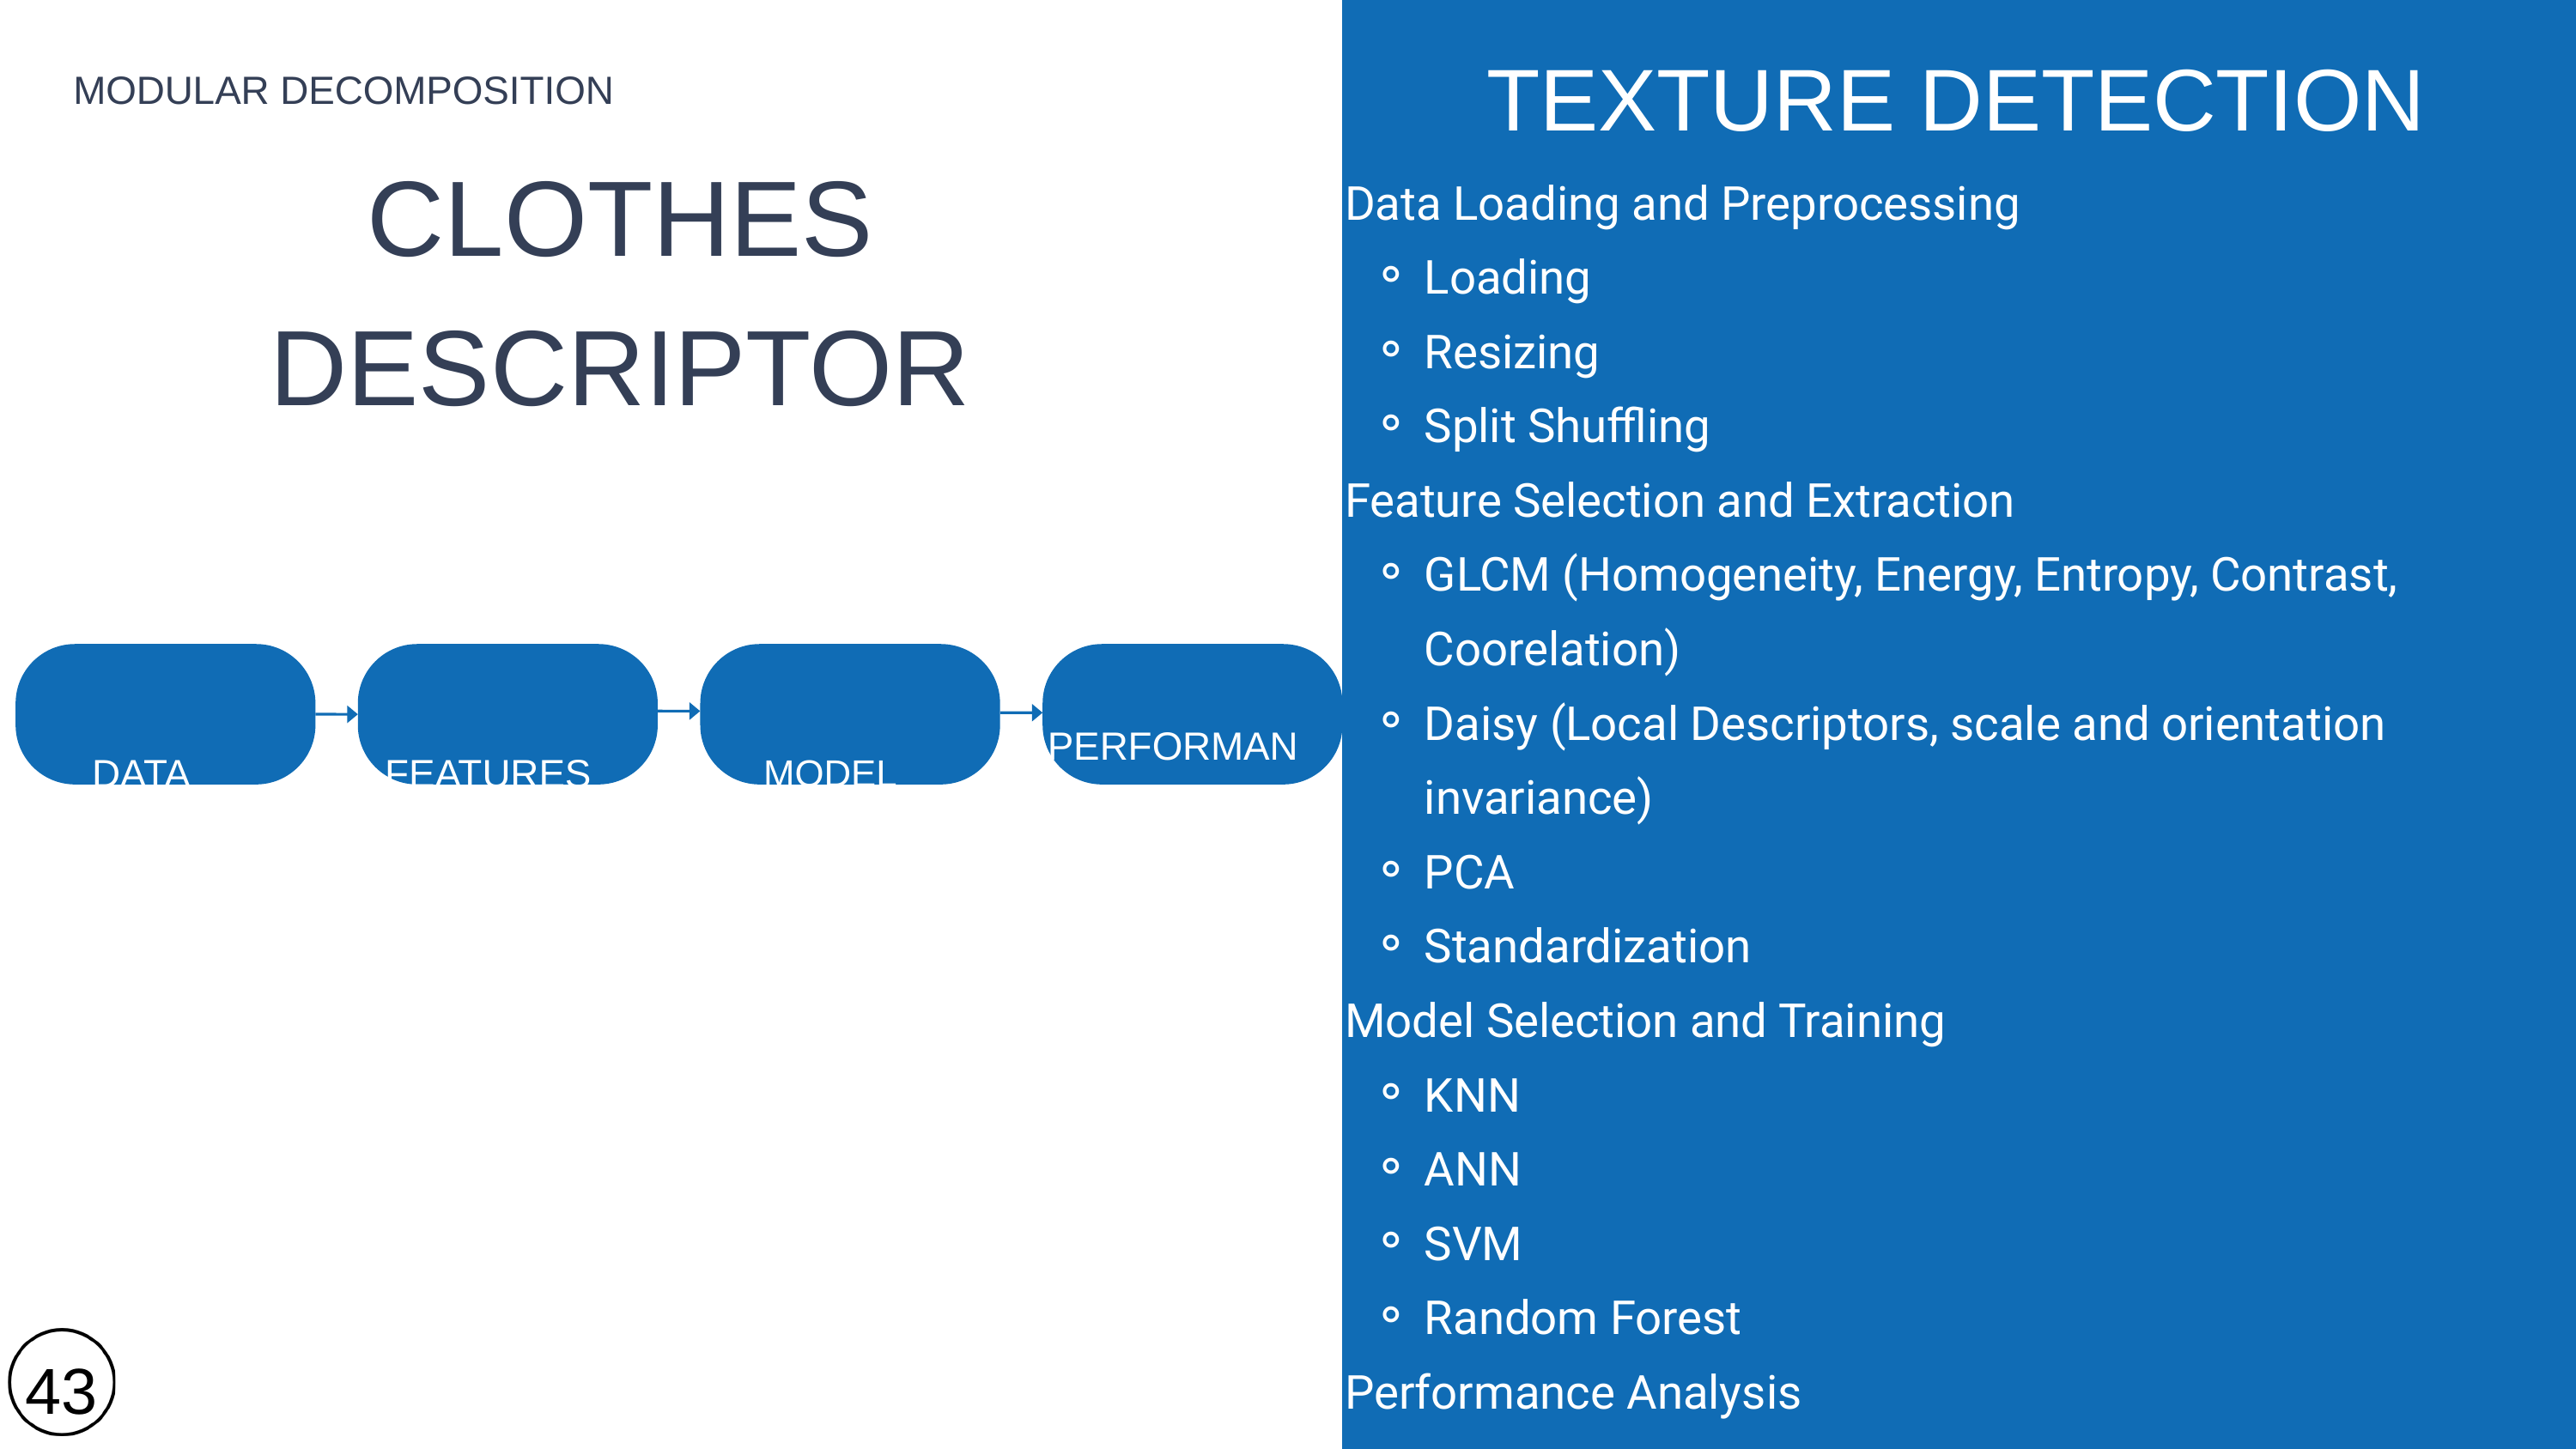

TEXTURE DETECTION
MODULAR DECOMPOSITION
CLOTHES DESCRIPTOR
Data Loading and Preprocessing
Loading
Resizing
Split Shuffling
Feature Selection and Extraction
GLCM (Homogeneity, Energy, Entropy, Contrast, Coorelation)
Daisy (Local Descriptors, scale and orientation invariance)
PCA
Standardization
Model Selection and Training
KNN
ANN
SVM
Random Forest
Performance Analysis

DATA

FEATURES

MODEL

PERFORMANCE

43